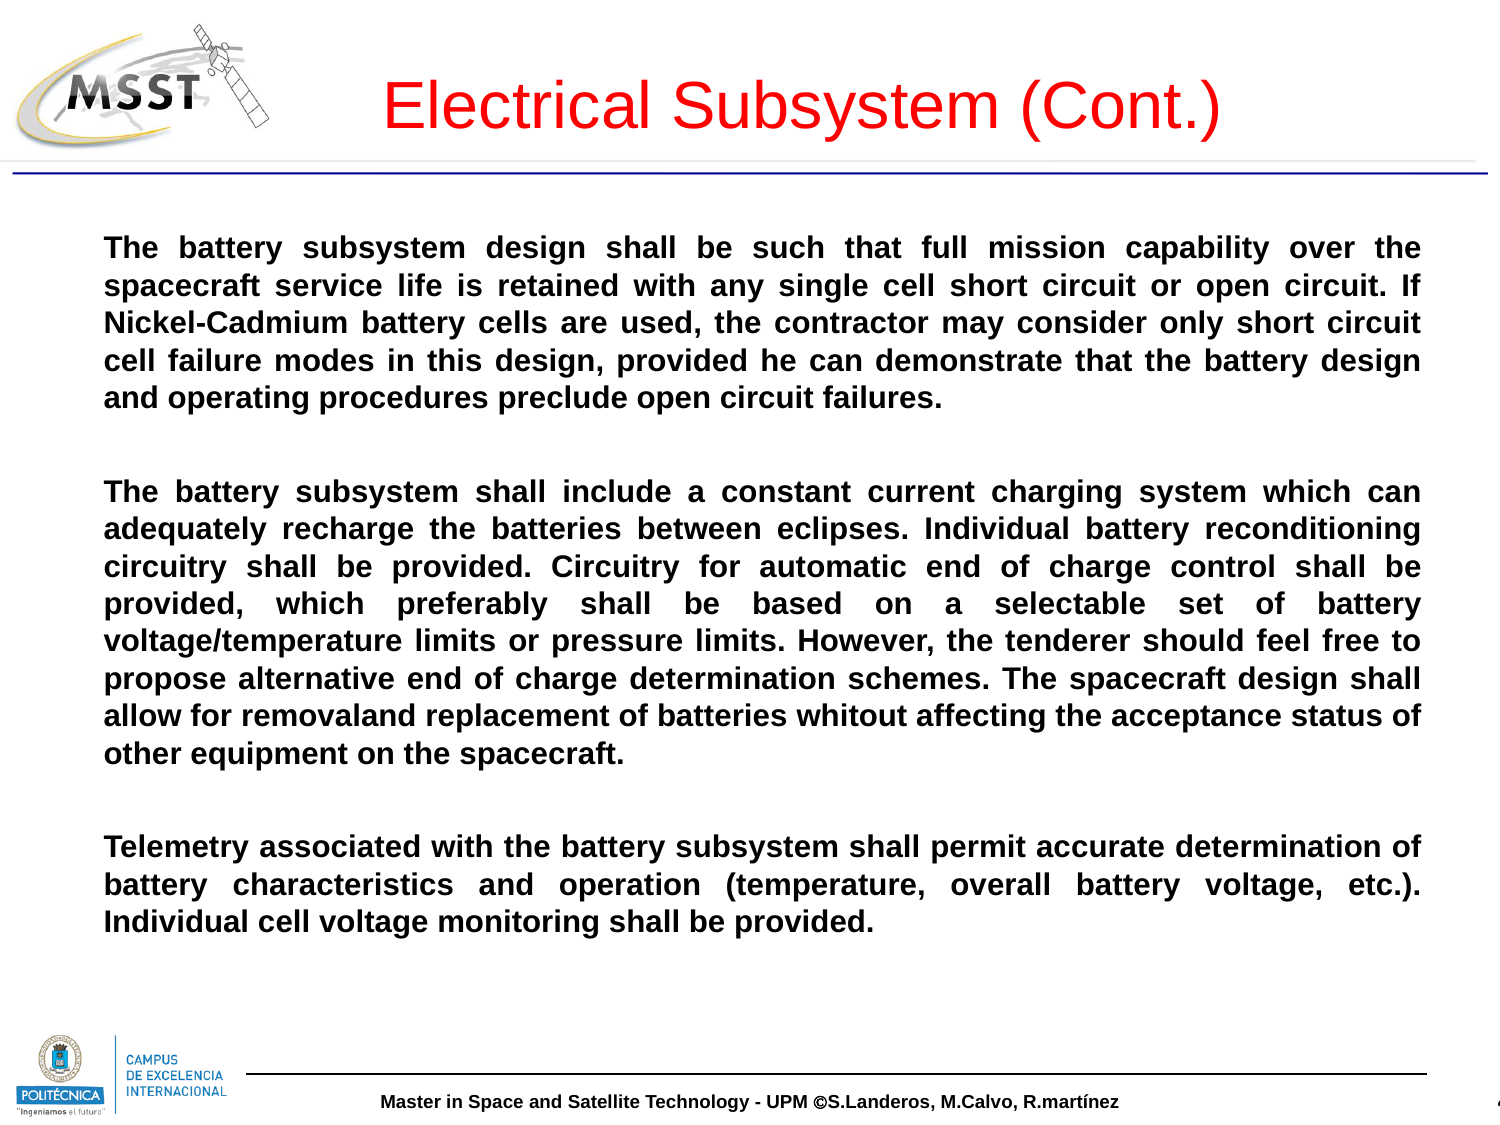

Electrical Subsystem (Cont.)
The battery subsystem design shall be such that full mission capability over the spacecraft service life is retained with any single cell short circuit or open circuit. If Nickel-Cadmium battery cells are used, the contractor may consider only short circuit cell failure modes in this design, provided he can demonstrate that the battery design and operating procedures preclude open circuit failures.

The battery subsystem shall include a constant current charging system which can adequately recharge the batteries between eclipses. Individual battery reconditioning circuitry shall be provided. Circuitry for automatic end of charge control shall be provided, which preferably shall be based on a selectable set of battery voltage/temperature limits or pressure limits. However, the tenderer should feel free to propose alternative end of charge determination schemes. The spacecraft design shall allow for removaland replacement of batteries whitout affecting the acceptance status of other equipment on the spacecraft.

Telemetry associated with the battery subsystem shall permit accurate determination of battery characteristics and operation (temperature, overall battery voltage, etc.). Individual cell voltage monitoring shall be provided.